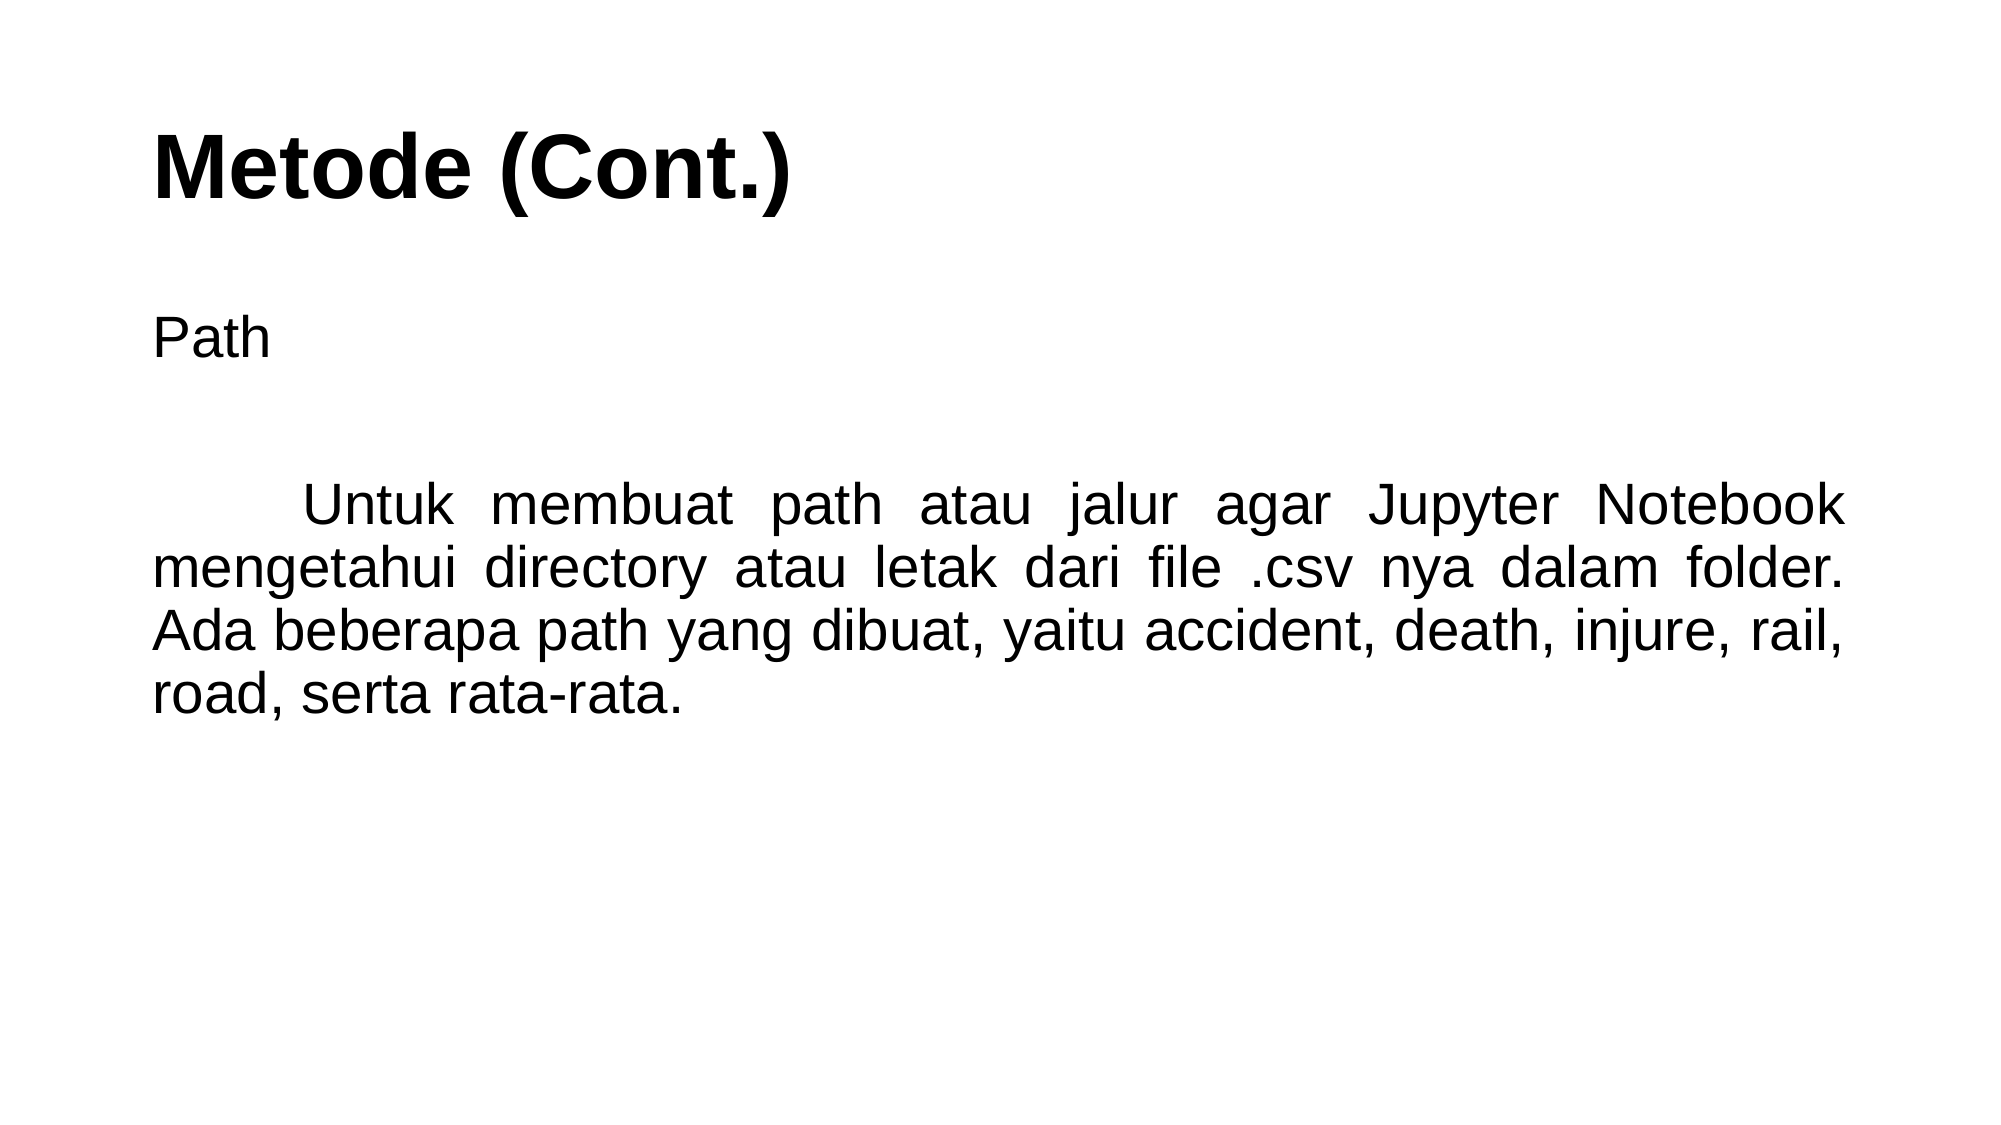

# Metode (Cont.)
Path

	Untuk membuat path atau jalur agar Jupyter Notebook mengetahui directory atau letak dari file .csv nya dalam folder. Ada beberapa path yang dibuat, yaitu accident, death, injure, rail, road, serta rata-rata.